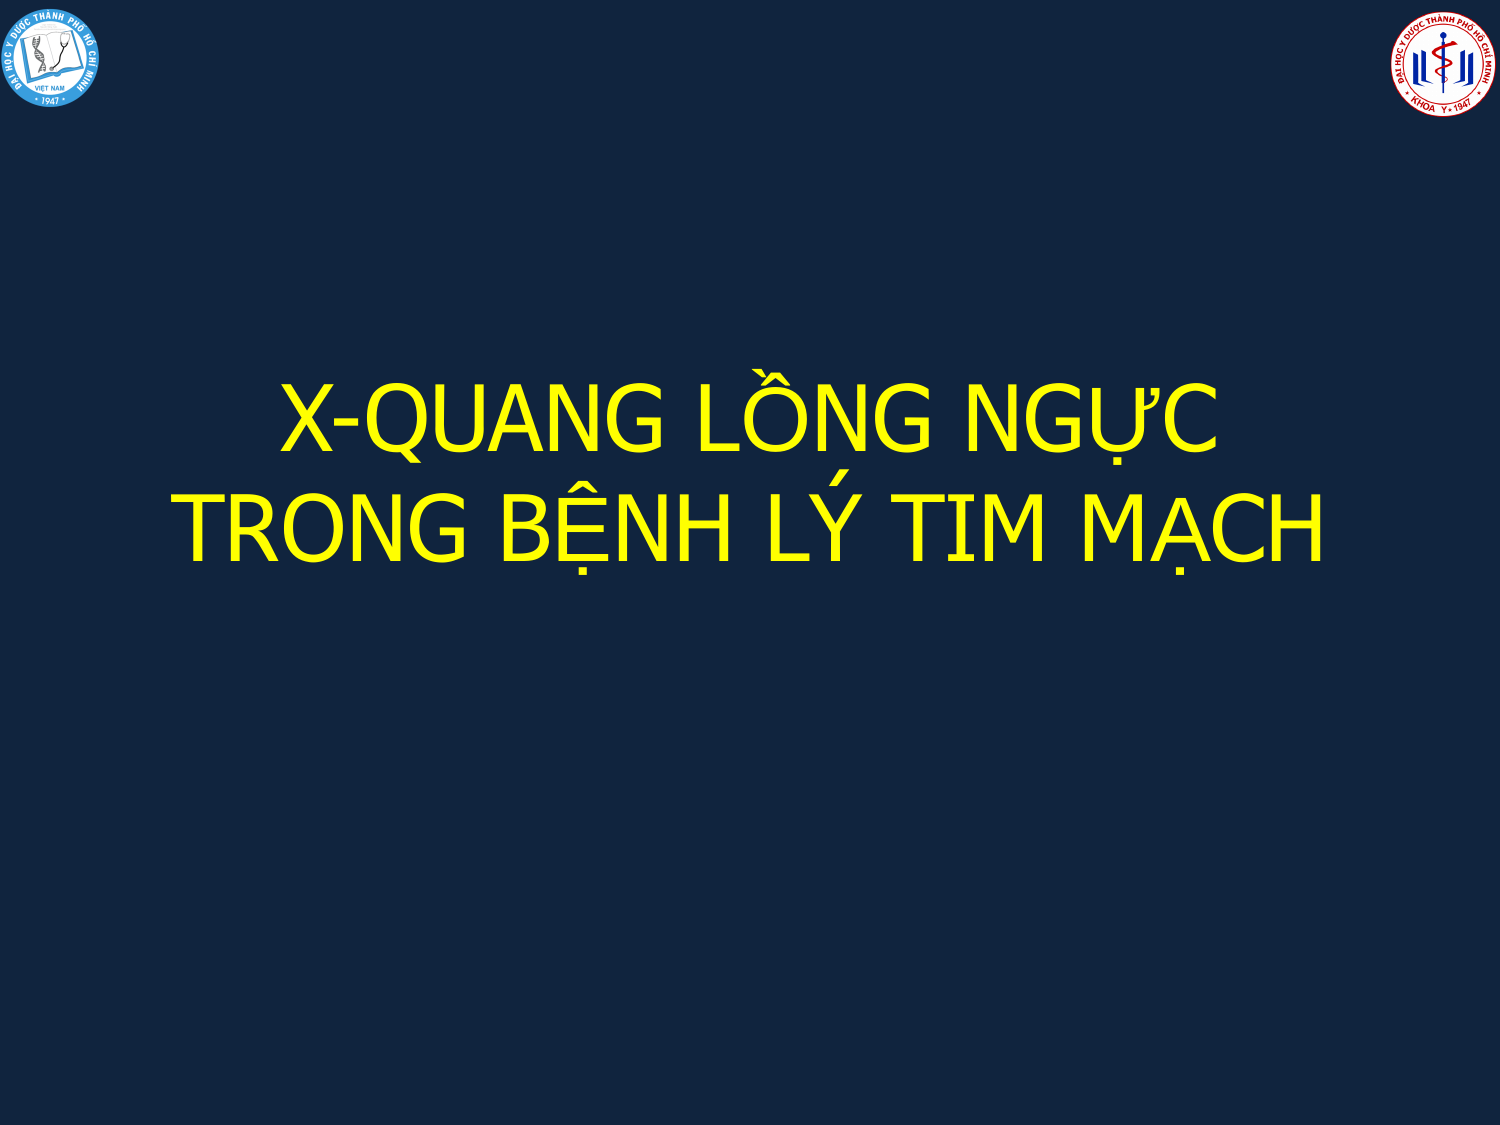

# X-QUANG LỒNG NGỰC TRONG BỆNH LÝ TIM MẠCH